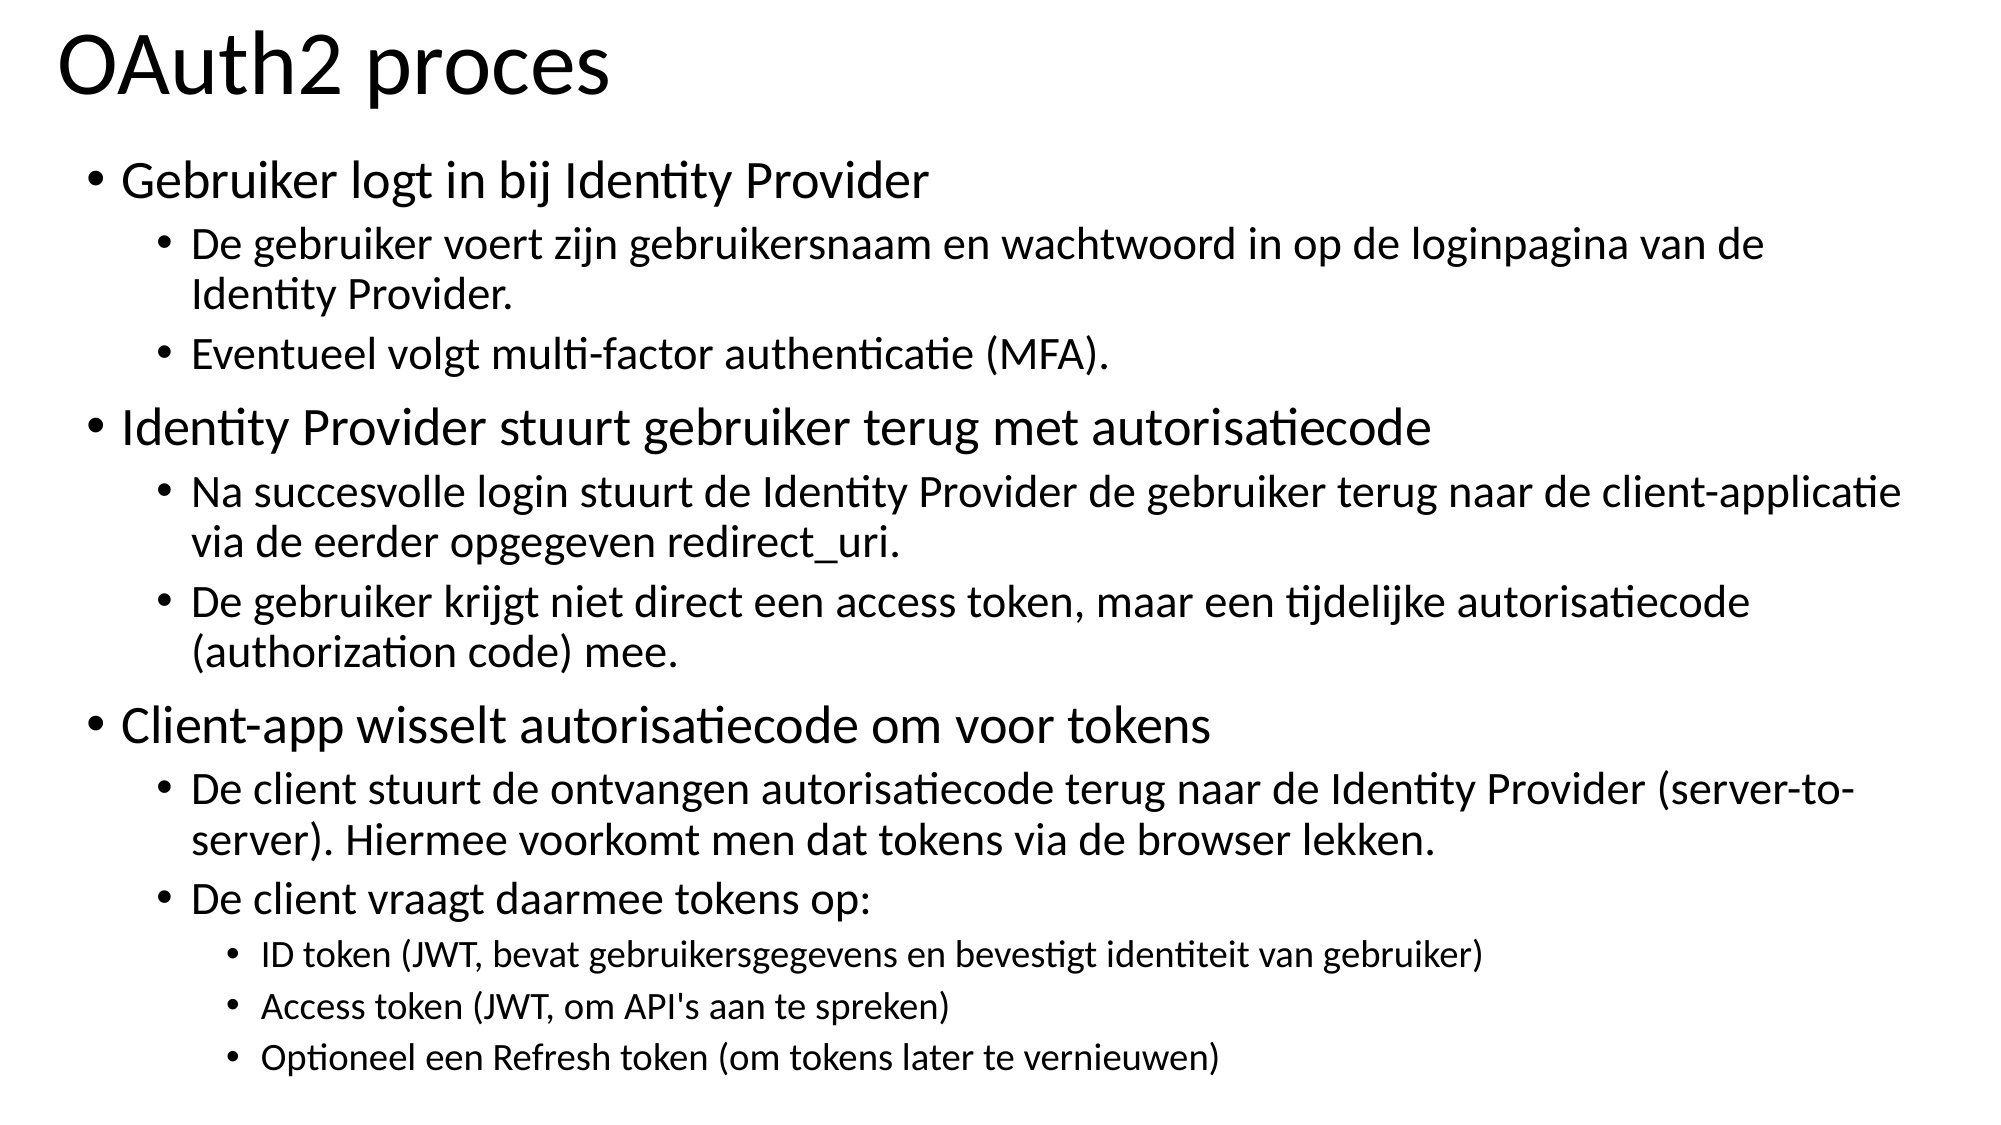

# OAuth2 proces
Gebruiker logt in bij Identity Provider
De gebruiker voert zijn gebruikersnaam en wachtwoord in op de loginpagina van de Identity Provider.
Eventueel volgt multi-factor authenticatie (MFA).
Identity Provider stuurt gebruiker terug met autorisatiecode
Na succesvolle login stuurt de Identity Provider de gebruiker terug naar de client-applicatie via de eerder opgegeven redirect_uri.
De gebruiker krijgt niet direct een access token, maar een tijdelijke autorisatiecode (authorization code) mee.
Client-app wisselt autorisatiecode om voor tokens
De client stuurt de ontvangen autorisatiecode terug naar de Identity Provider (server-to-server). Hiermee voorkomt men dat tokens via de browser lekken.
De client vraagt daarmee tokens op:
ID token (JWT, bevat gebruikersgegevens en bevestigt identiteit van gebruiker)
Access token (JWT, om API's aan te spreken)
Optioneel een Refresh token (om tokens later te vernieuwen)